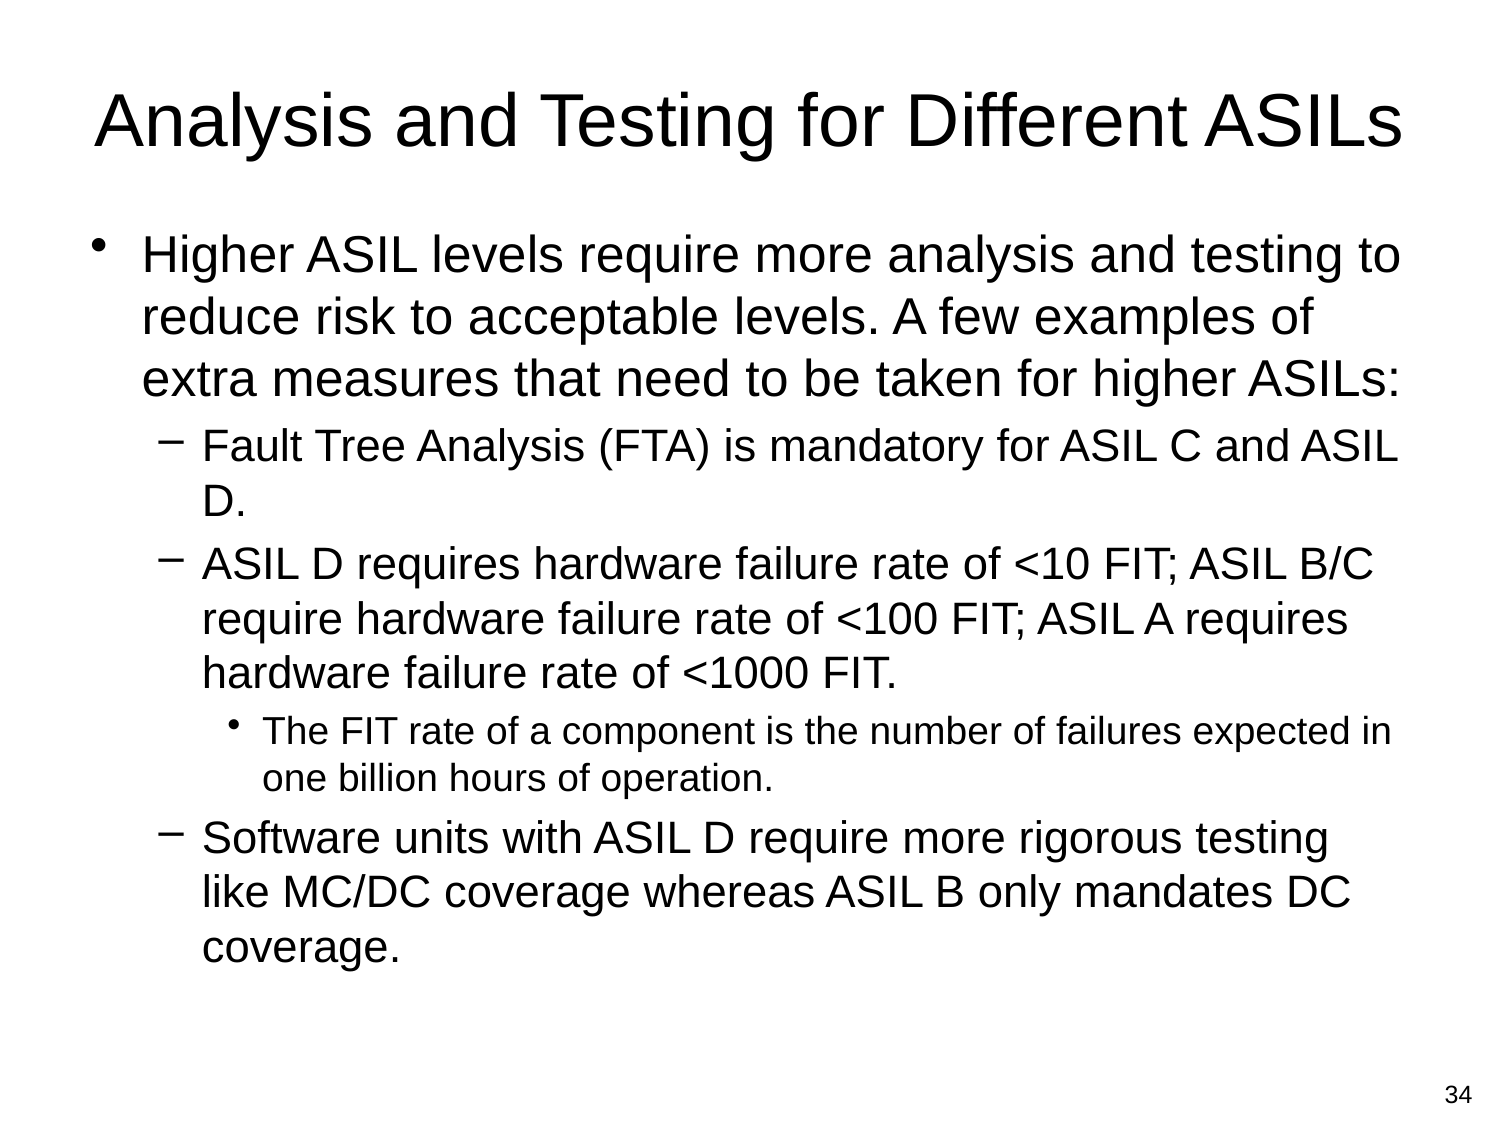

# Analysis and Testing for Different ASILs
Higher ASIL levels require more analysis and testing to reduce risk to acceptable levels. A few examples of extra measures that need to be taken for higher ASILs:
Fault Tree Analysis (FTA) is mandatory for ASIL C and ASIL D.
ASIL D requires hardware failure rate of <10 FIT; ASIL B/C require hardware failure rate of <100 FIT; ASIL A requires hardware failure rate of <1000 FIT.
The FIT rate of a component is the number of failures expected in one billion hours of operation.
Software units with ASIL D require more rigorous testing like MC/DC coverage whereas ASIL B only mandates DC coverage.
34